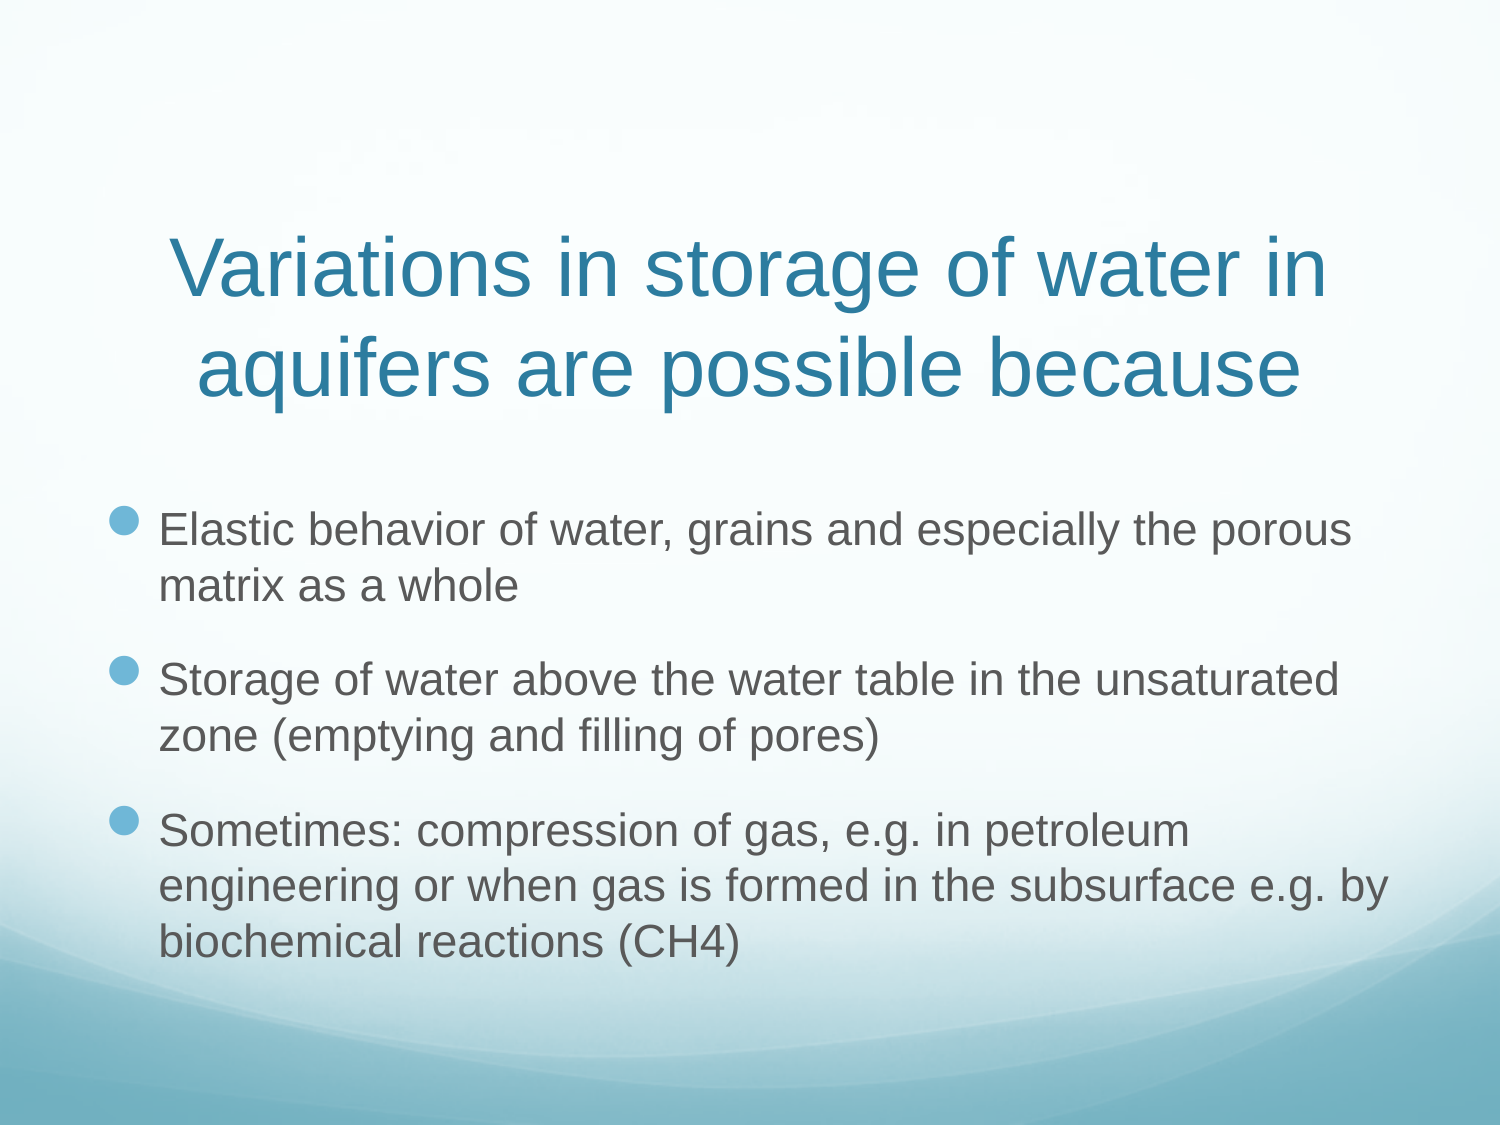

# Variations in storage of water in aquifers are possible because
Elastic behavior of water, grains and especially the porous matrix as a whole
Storage of water above the water table in the unsaturated zone (emptying and filling of pores)
Sometimes: compression of gas, e.g. in petroleum engineering or when gas is formed in the subsurface e.g. by biochemical reactions (CH4)